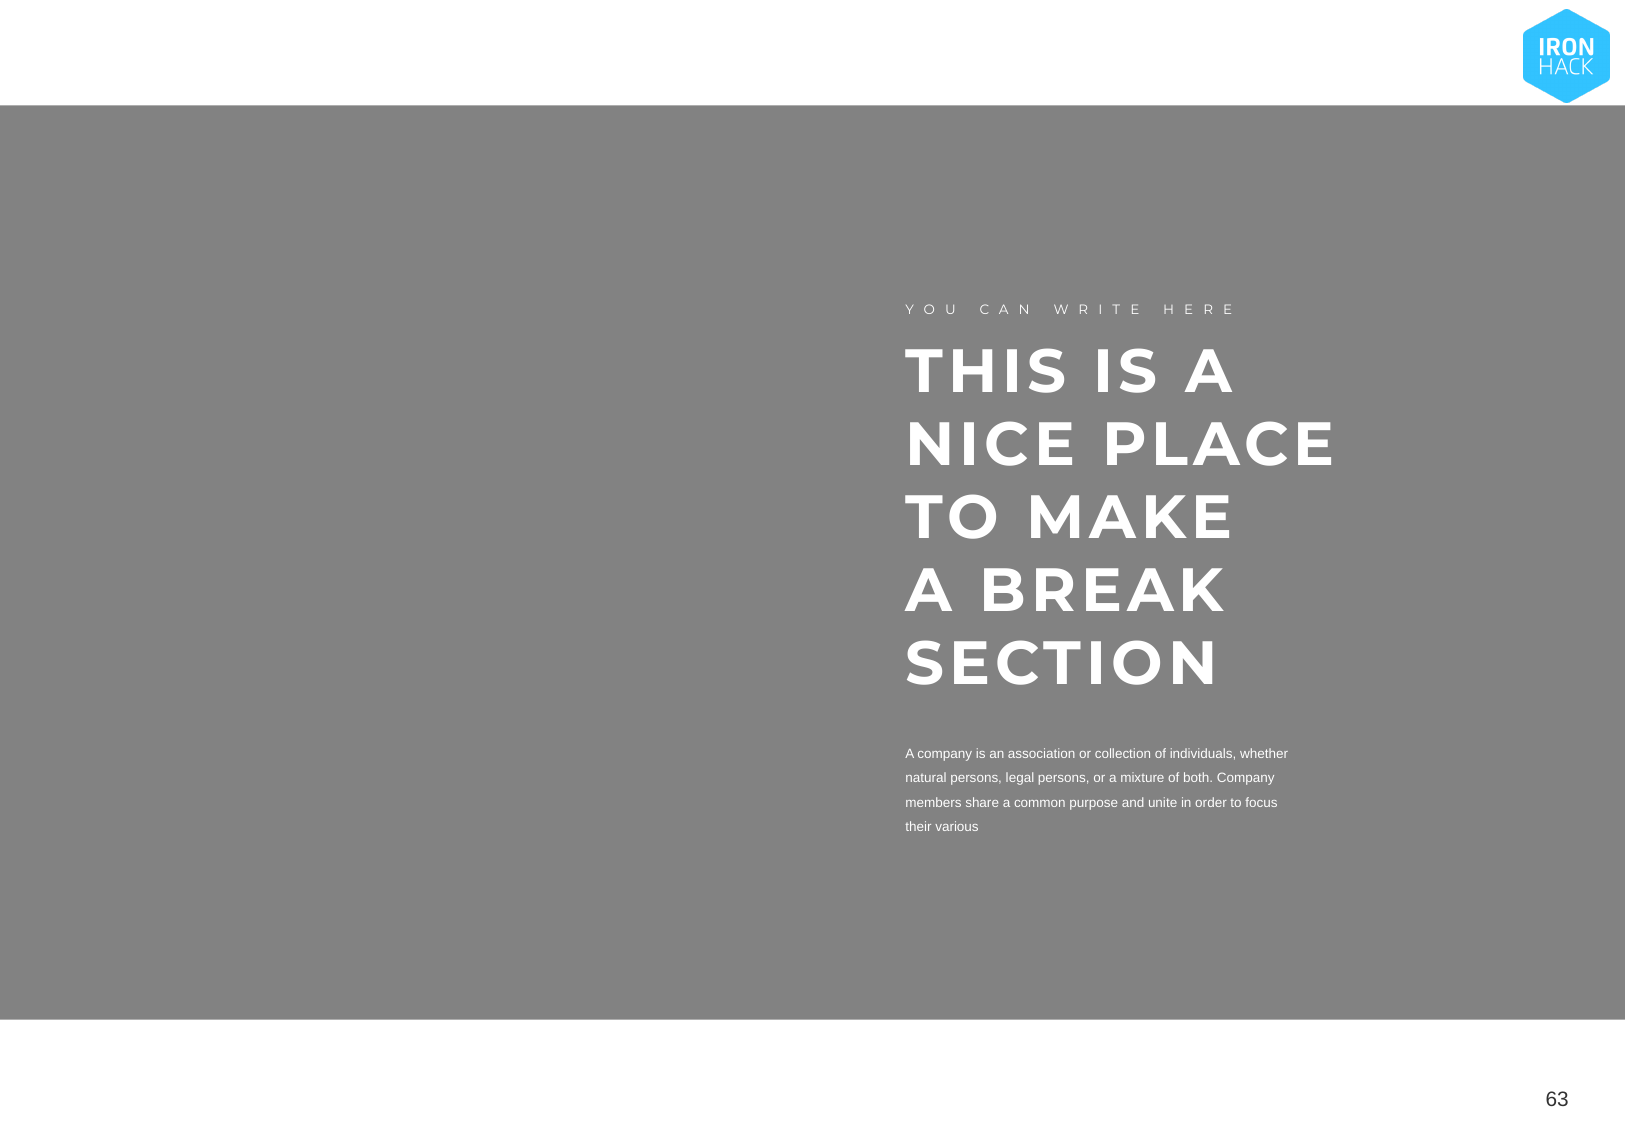

YOU CAN WRITE HERE
THIS IS A
NICE PLACE
TO MAKE
A BREAK
SECTION
A company is an association or collection of individuals, whether natural persons, legal persons, or a mixture of both. Company members share a common purpose and unite in order to focus their various